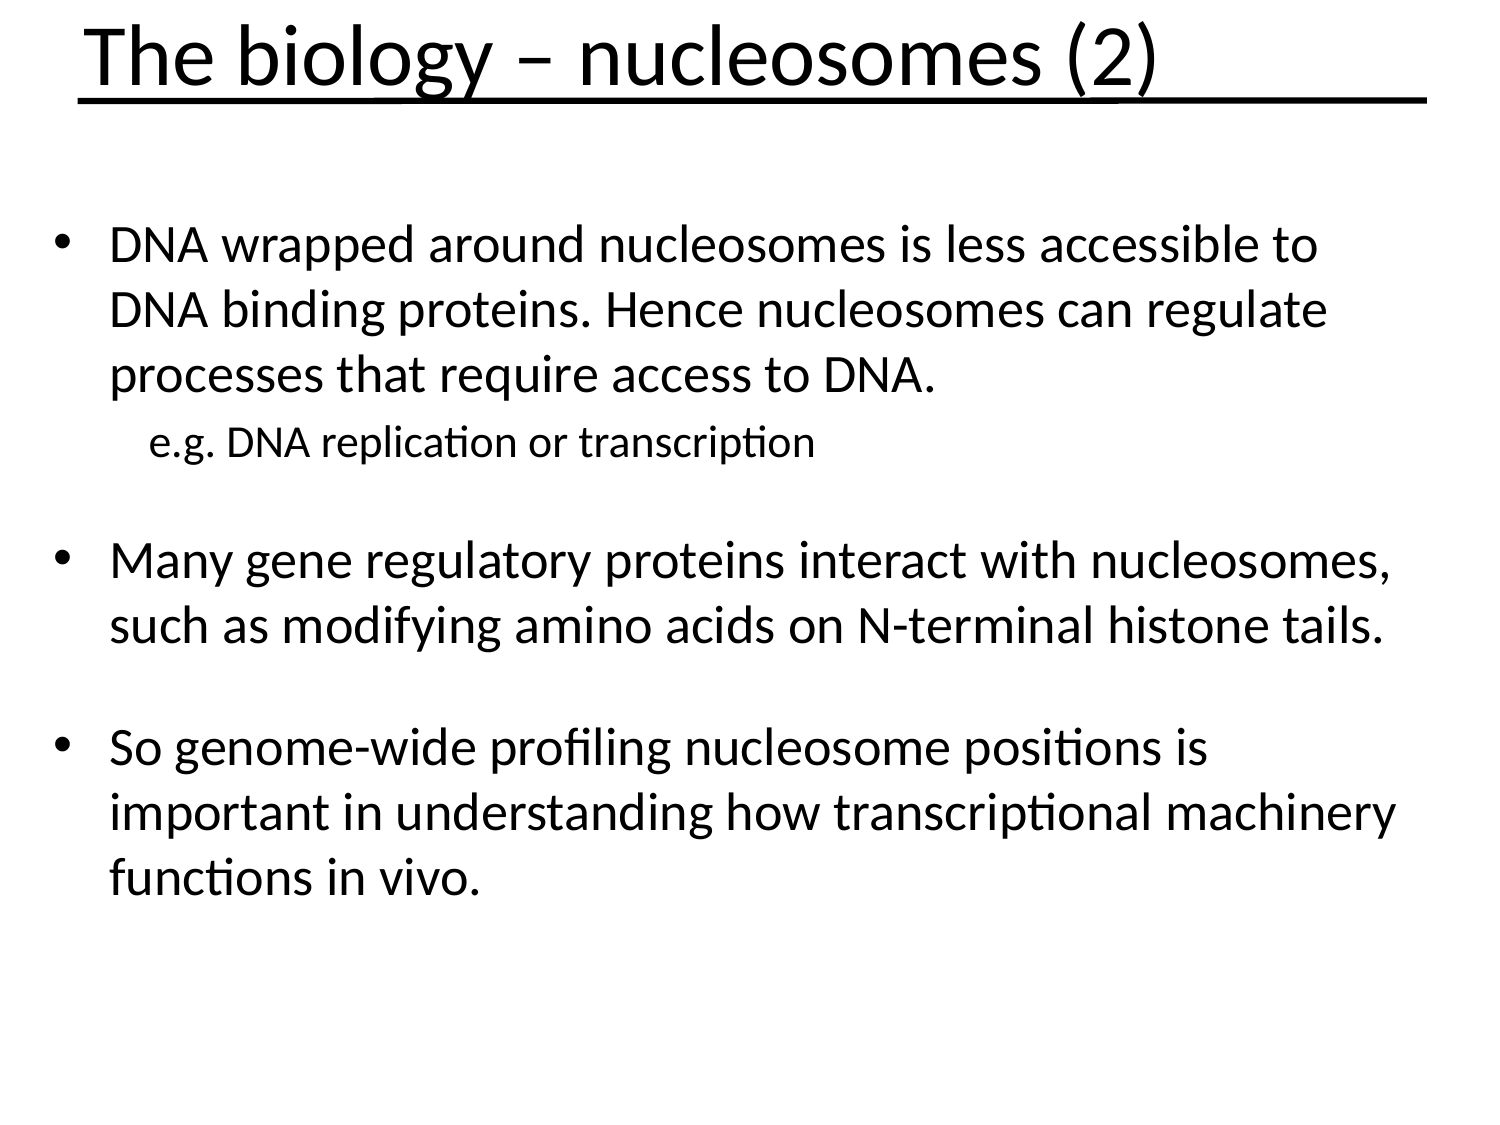

The biology – nucleosomes (2)

DNA wrapped around nucleosomes is less accessible to DNA binding proteins. Hence nucleosomes can regulate processes that require access to DNA.
  e.g. DNA replication or transcription

Many gene regulatory proteins interact with nucleosomes, such as modifying amino acids on N-terminal histone tails.

So genome-wide profiling nucleosome positions is important in understanding how transcriptional machinery functions in vivo.